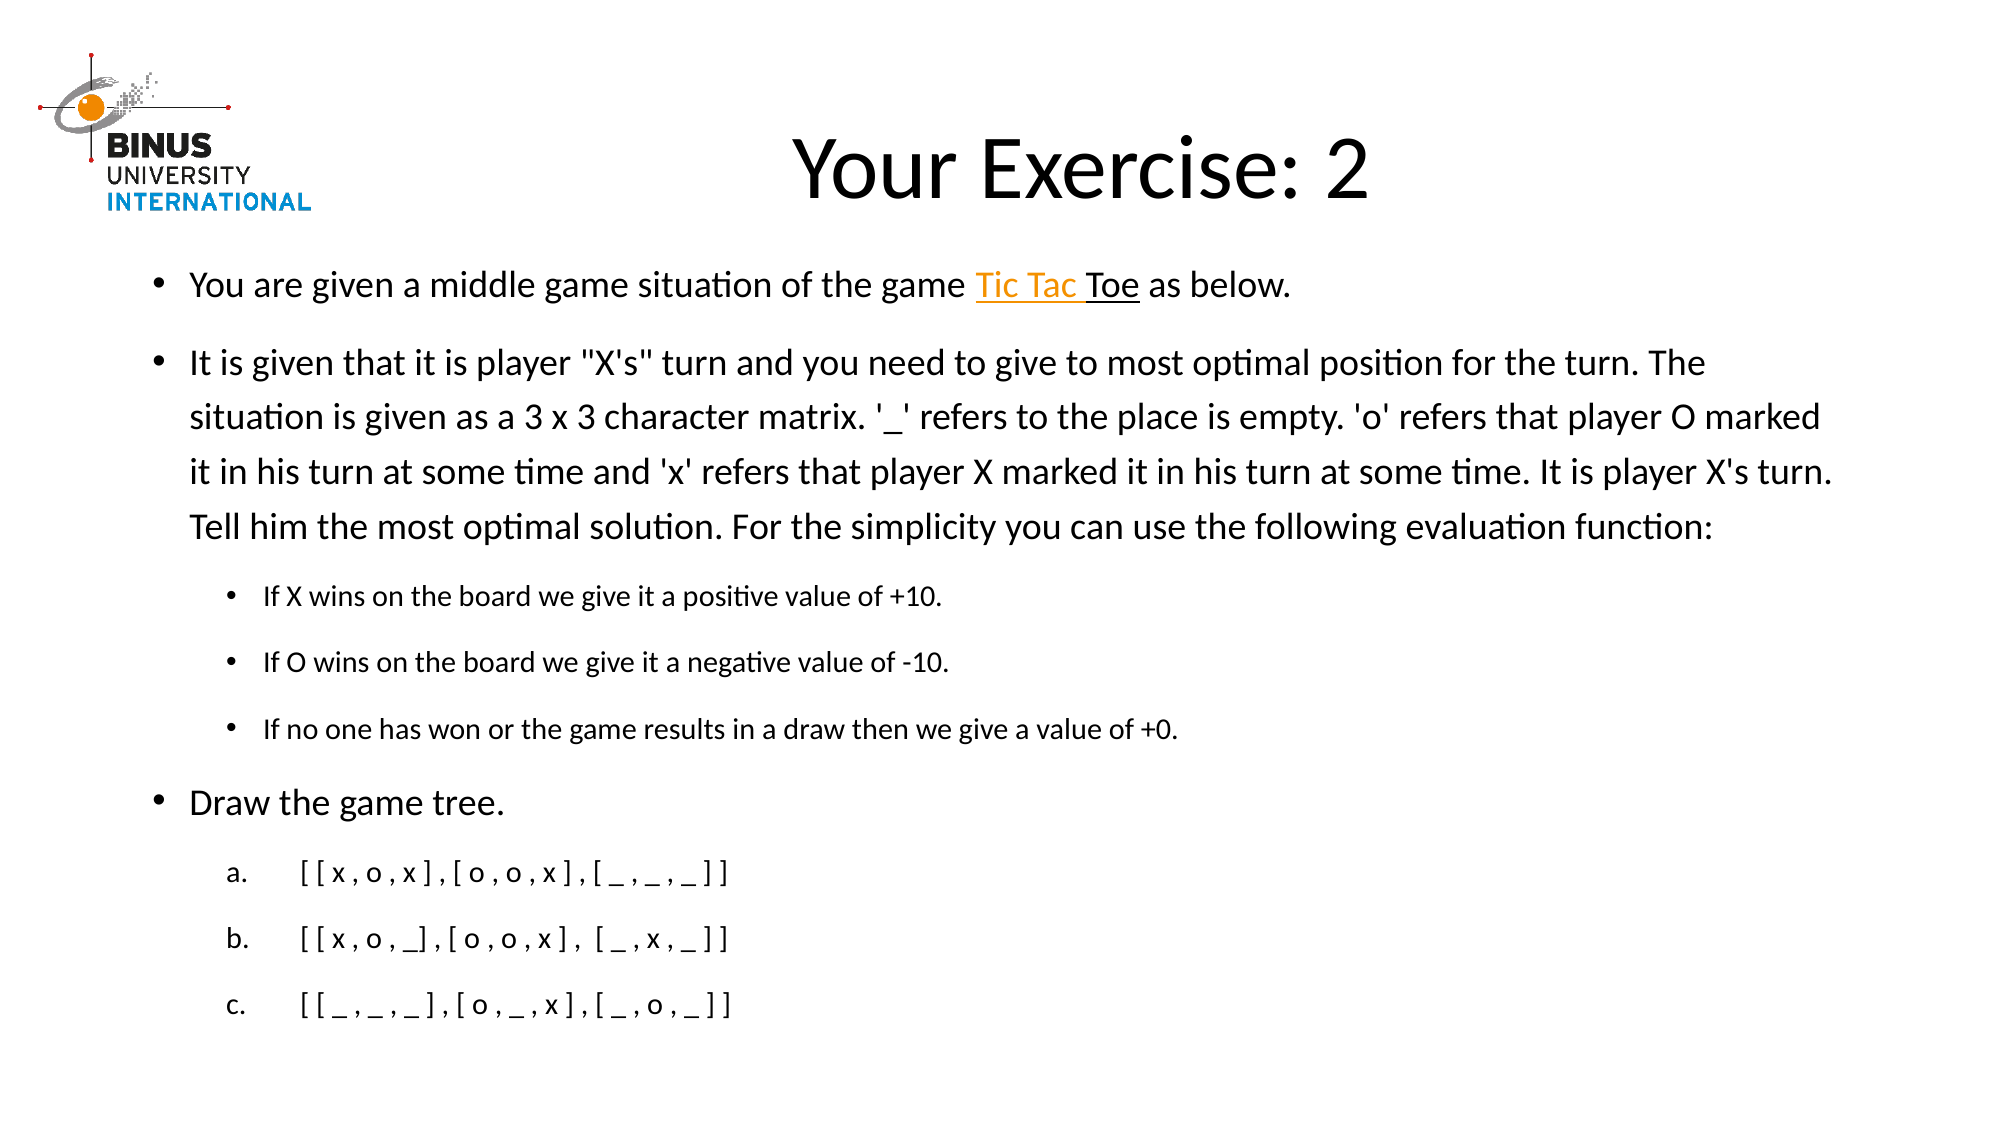

# Your Exercise: 2
You are given a middle game situation of the game Tic Tac Toe as below.
It is given that it is player "X's" turn and you need to give to most optimal position for the turn. The situation is given as a 3 x 3 character matrix. '_' refers to the place is empty. 'o' refers that player O marked it in his turn at some time and 'x' refers that player X marked it in his turn at some time. It is player X's turn. Tell him the most optimal solution. For the simplicity you can use the following evaluation function:
If X wins on the board we give it a positive value of +10.
If O wins on the board we give it a negative value of -10.
If no one has won or the game results in a draw then we give a value of +0.
Draw the game tree.
[ [ x , o , x ] , [ o , o , x ] , [ _ , _ , _ ] ]
[ [ x , o , _] , [ o , o , x ] ,  [ _ , x , _ ] ]
[ [ _ , _ , _ ] , [ o , _ , x ] , [ _ , o , _ ] ]